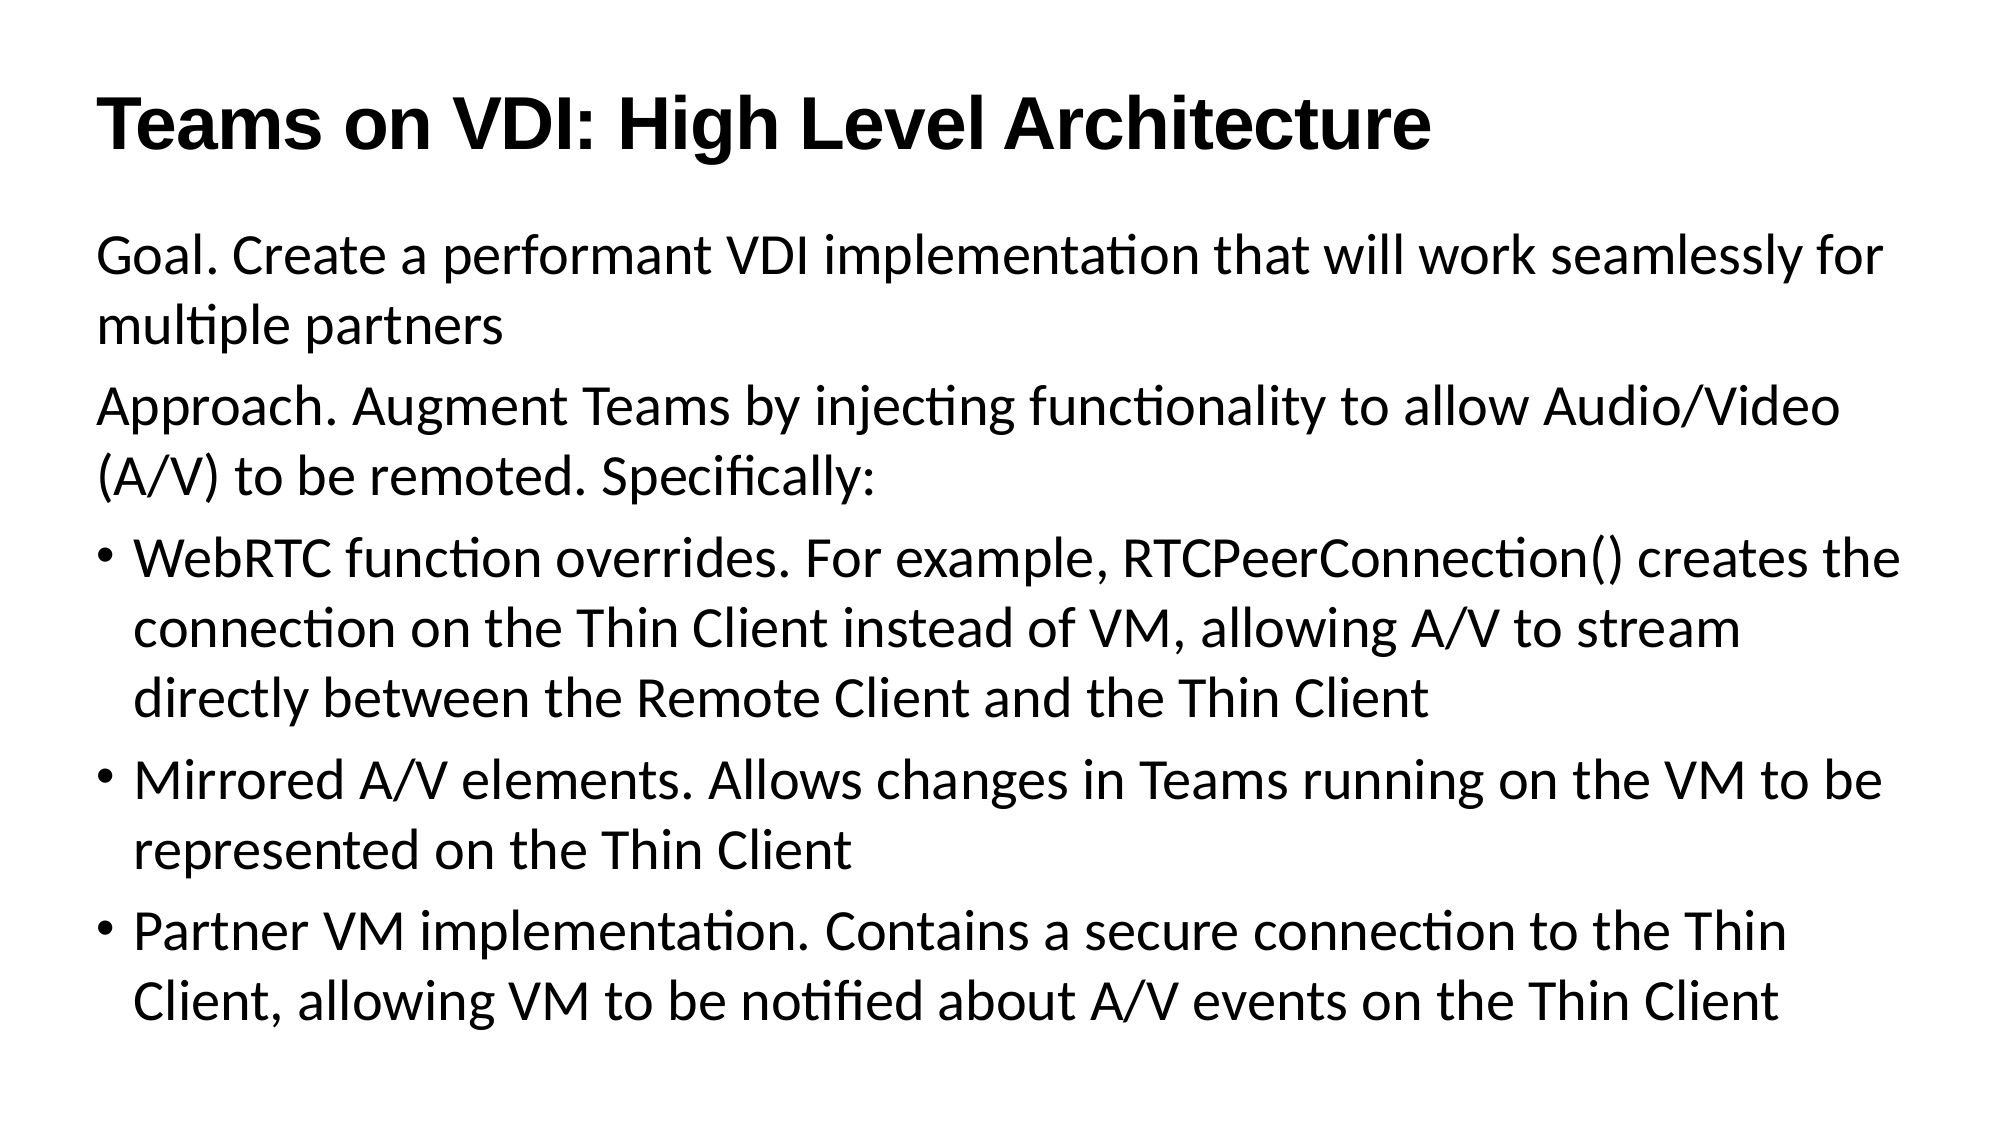

# Teams on VDI: High Level Architecture
Goal. Create a performant VDI implementation that will work seamlessly for multiple partners
Approach. Augment Teams by injecting functionality to allow Audio/Video (A/V) to be remoted. Specifically:
WebRTC function overrides. For example, RTCPeerConnection() creates the connection on the Thin Client instead of VM, allowing A/V to stream directly between the Remote Client and the Thin Client
Mirrored A/V elements. Allows changes in Teams running on the VM to be represented on the Thin Client
Partner VM implementation. Contains a secure connection to the Thin Client, allowing VM to be notified about A/V events on the Thin Client